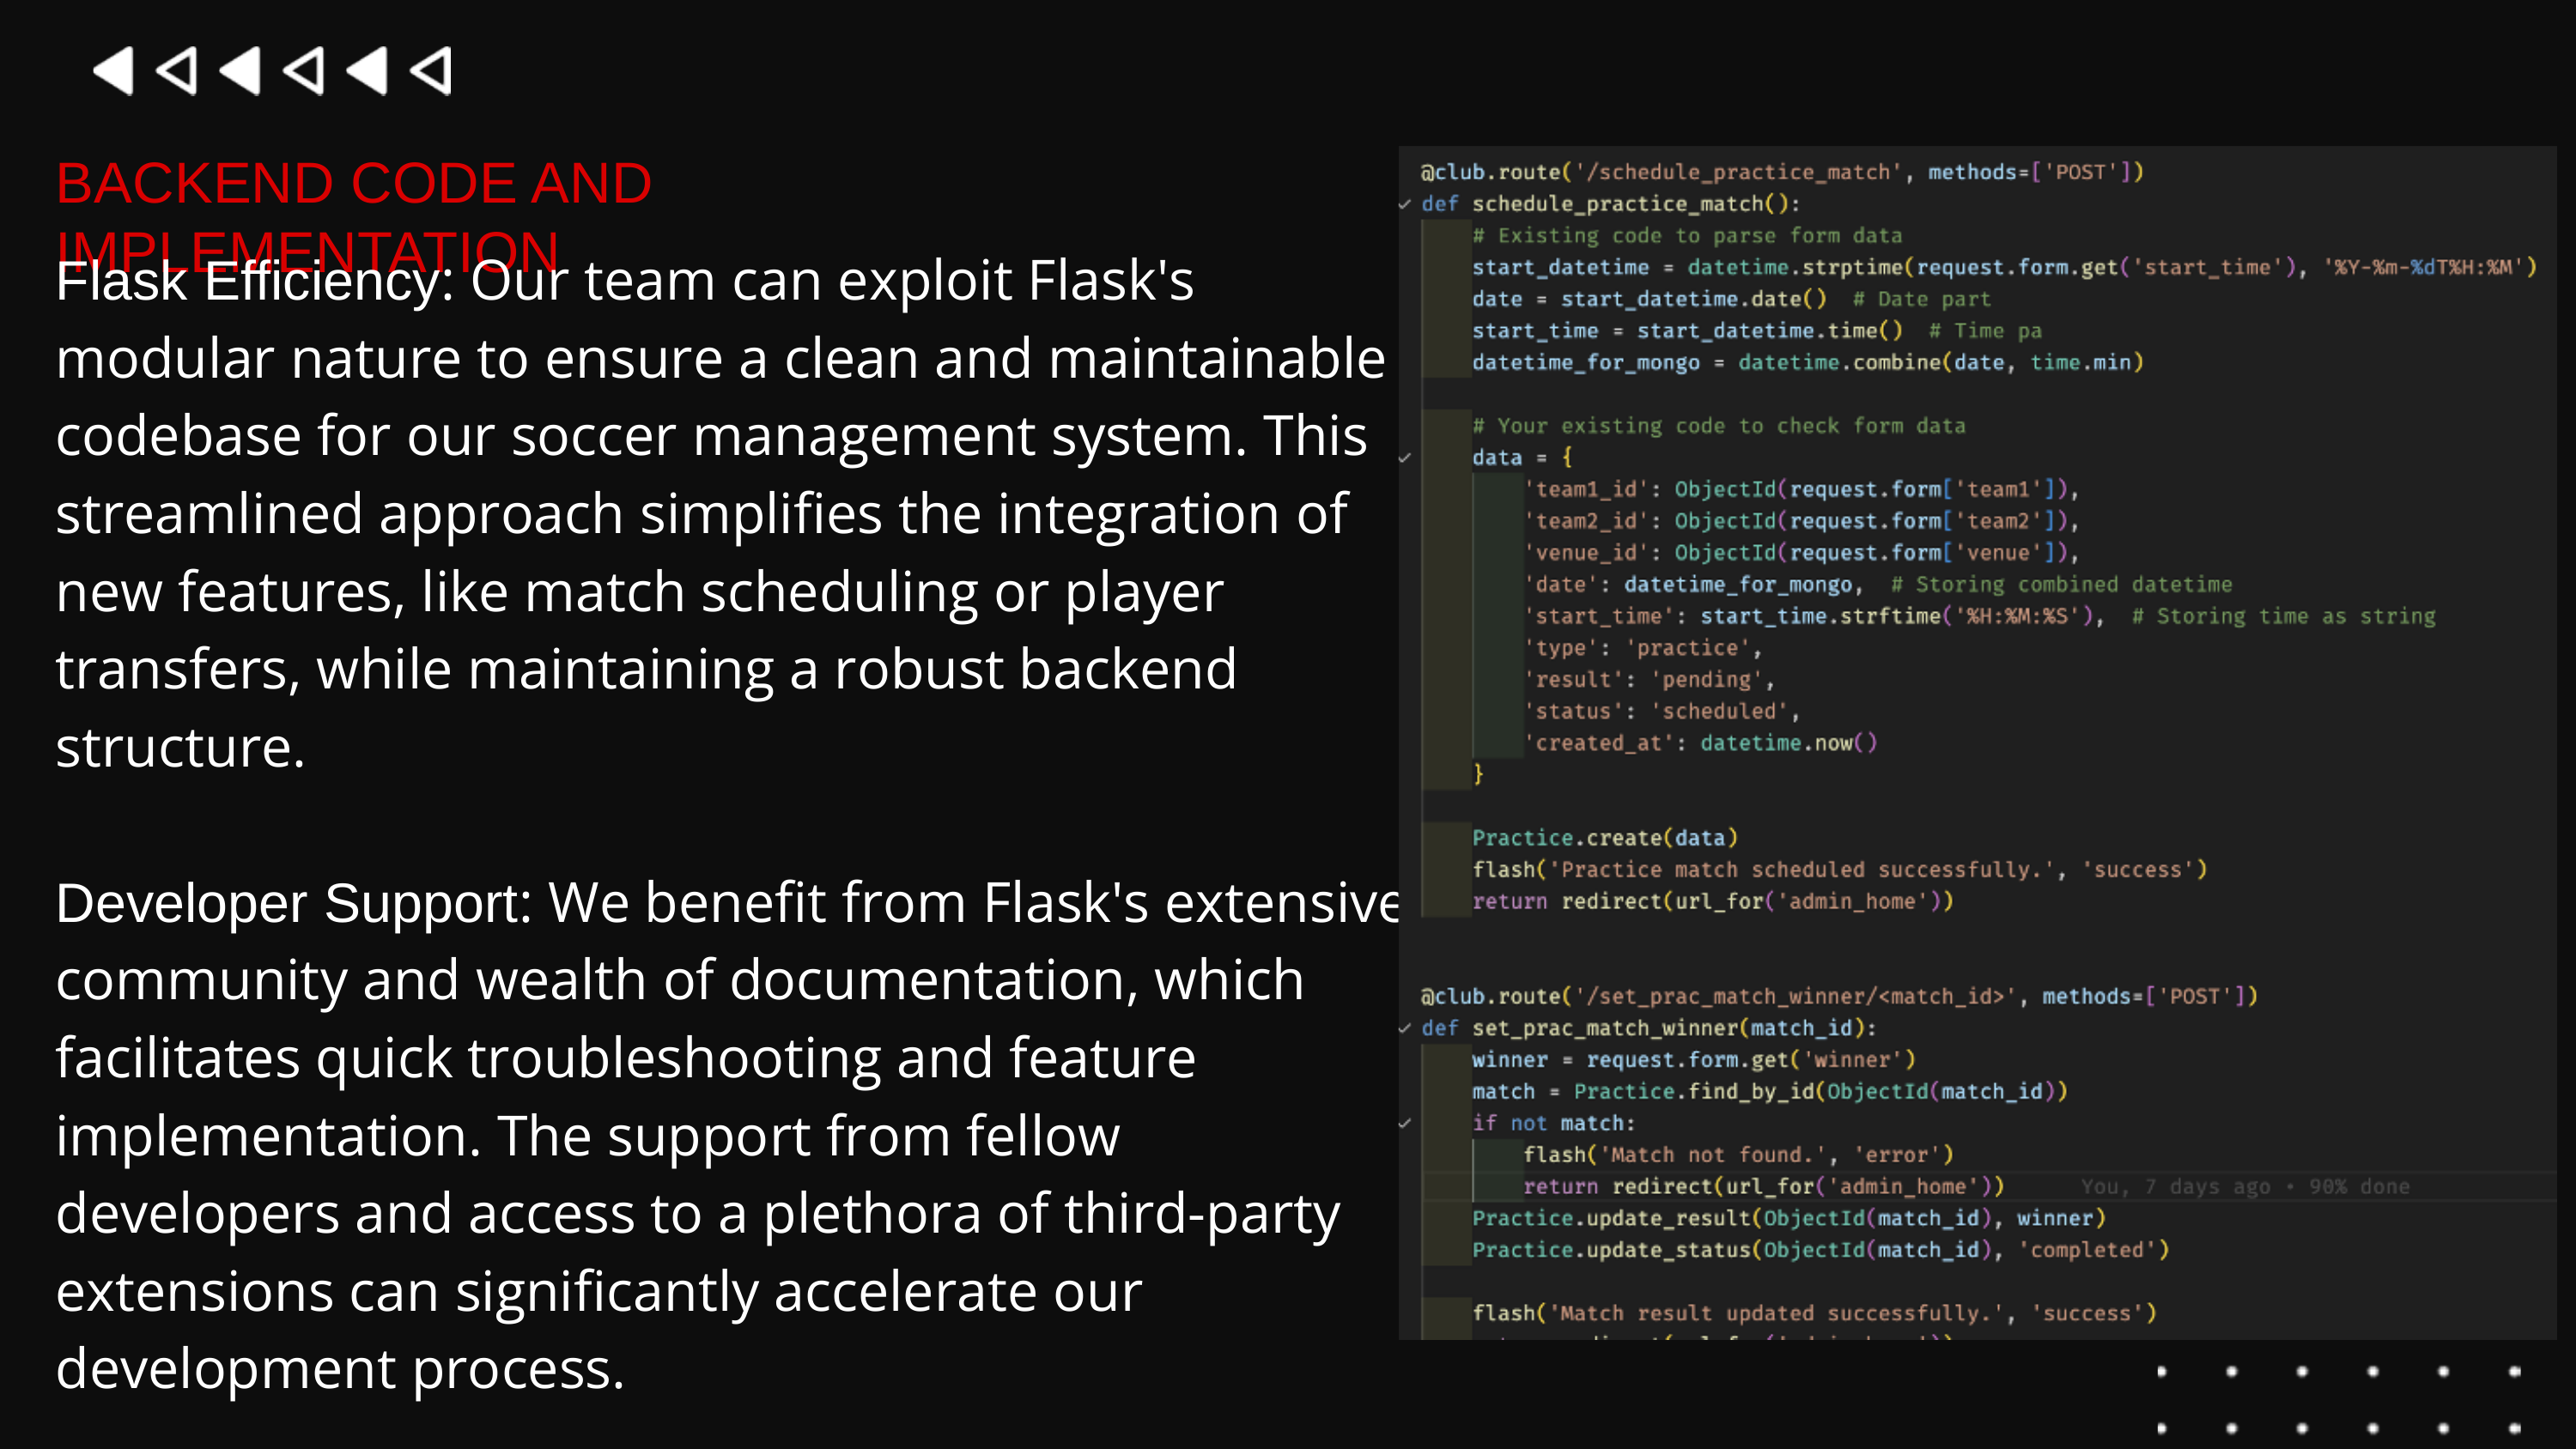

BACKEND CODE AND IMPLEMENTATION

Flask Efficiency: Our team can exploit Flask's modular nature to ensure a clean and maintainable codebase for our soccer management system. This streamlined approach simplifies the integration of new features, like match scheduling or player transfers, while maintaining a robust backend structure.

Developer Support: We benefit from Flask's extensive community and wealth of documentation, which facilitates quick troubleshooting and feature implementation. The support from fellow developers and access to a plethora of third-party extensions can significantly accelerate our development process.